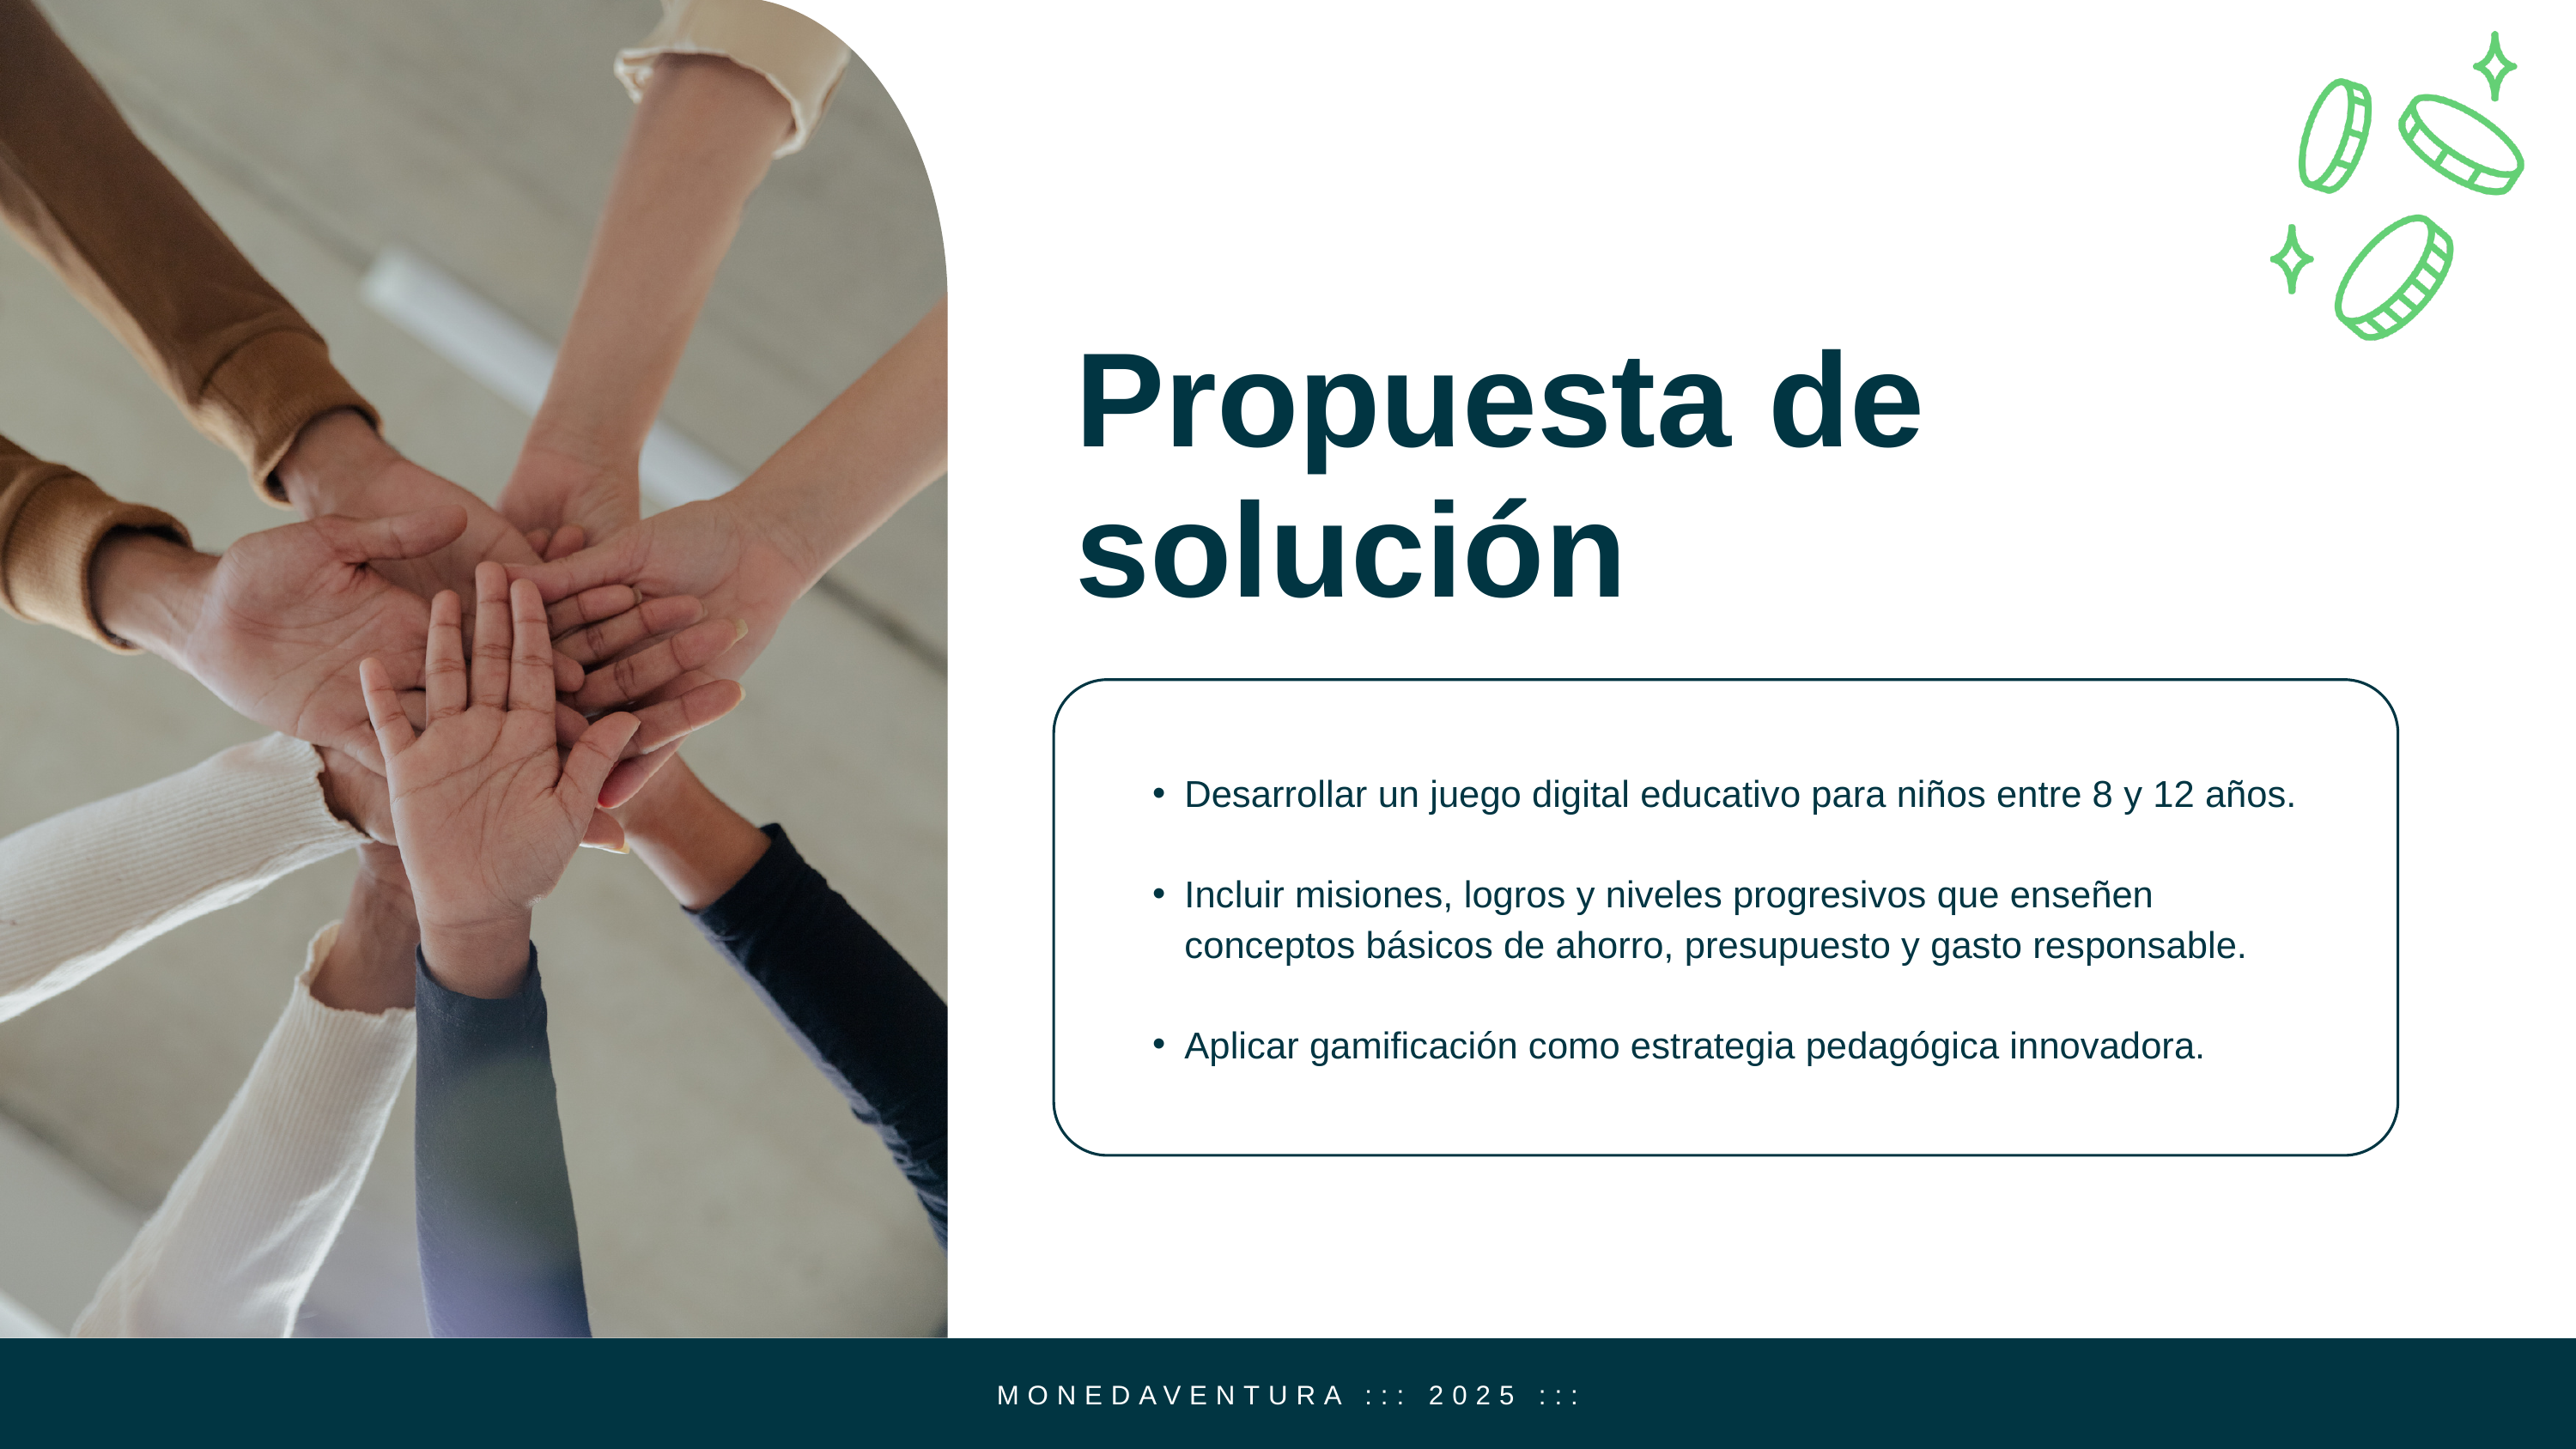

Propuesta de solución

Desarrollar un juego digital educativo para niños entre 8 y 12 años.

Incluir misiones, logros y niveles progresivos que enseñen conceptos básicos de ahorro, presupuesto y gasto responsable.

Aplicar gamificación como estrategia pedagógica innovadora.

MONEDAVENTURA ::: 2025 :::